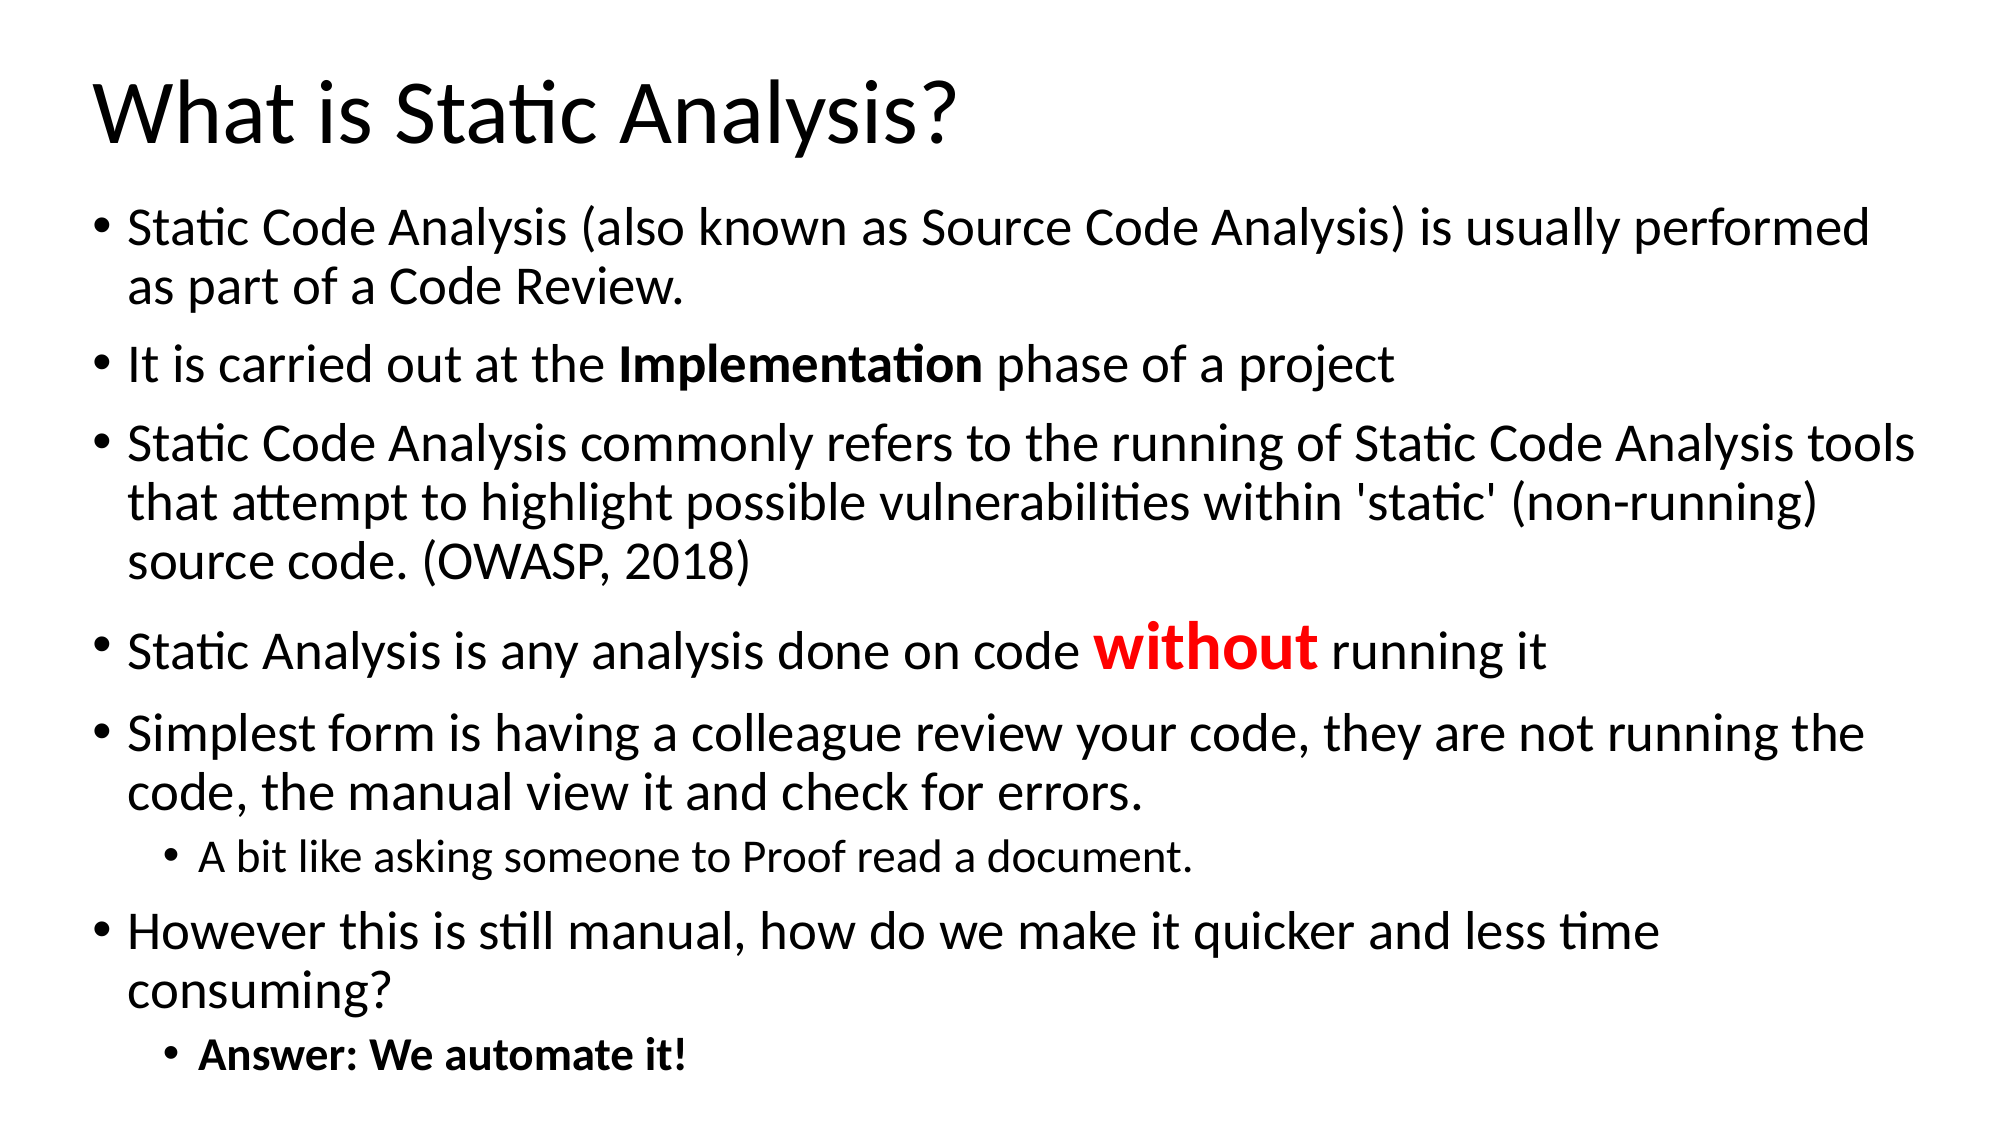

# What is Static Analysis?
Static Code Analysis (also known as Source Code Analysis) is usually performed as part of a Code Review.
It is carried out at the Implementation phase of a project
Static Code Analysis commonly refers to the running of Static Code Analysis tools that attempt to highlight possible vulnerabilities within 'static' (non-running) source code. (OWASP, 2018)
Static Analysis is any analysis done on code without running it
Simplest form is having a colleague review your code, they are not running the code, the manual view it and check for errors.
A bit like asking someone to Proof read a document.
However this is still manual, how do we make it quicker and less time consuming?
Answer: We automate it!